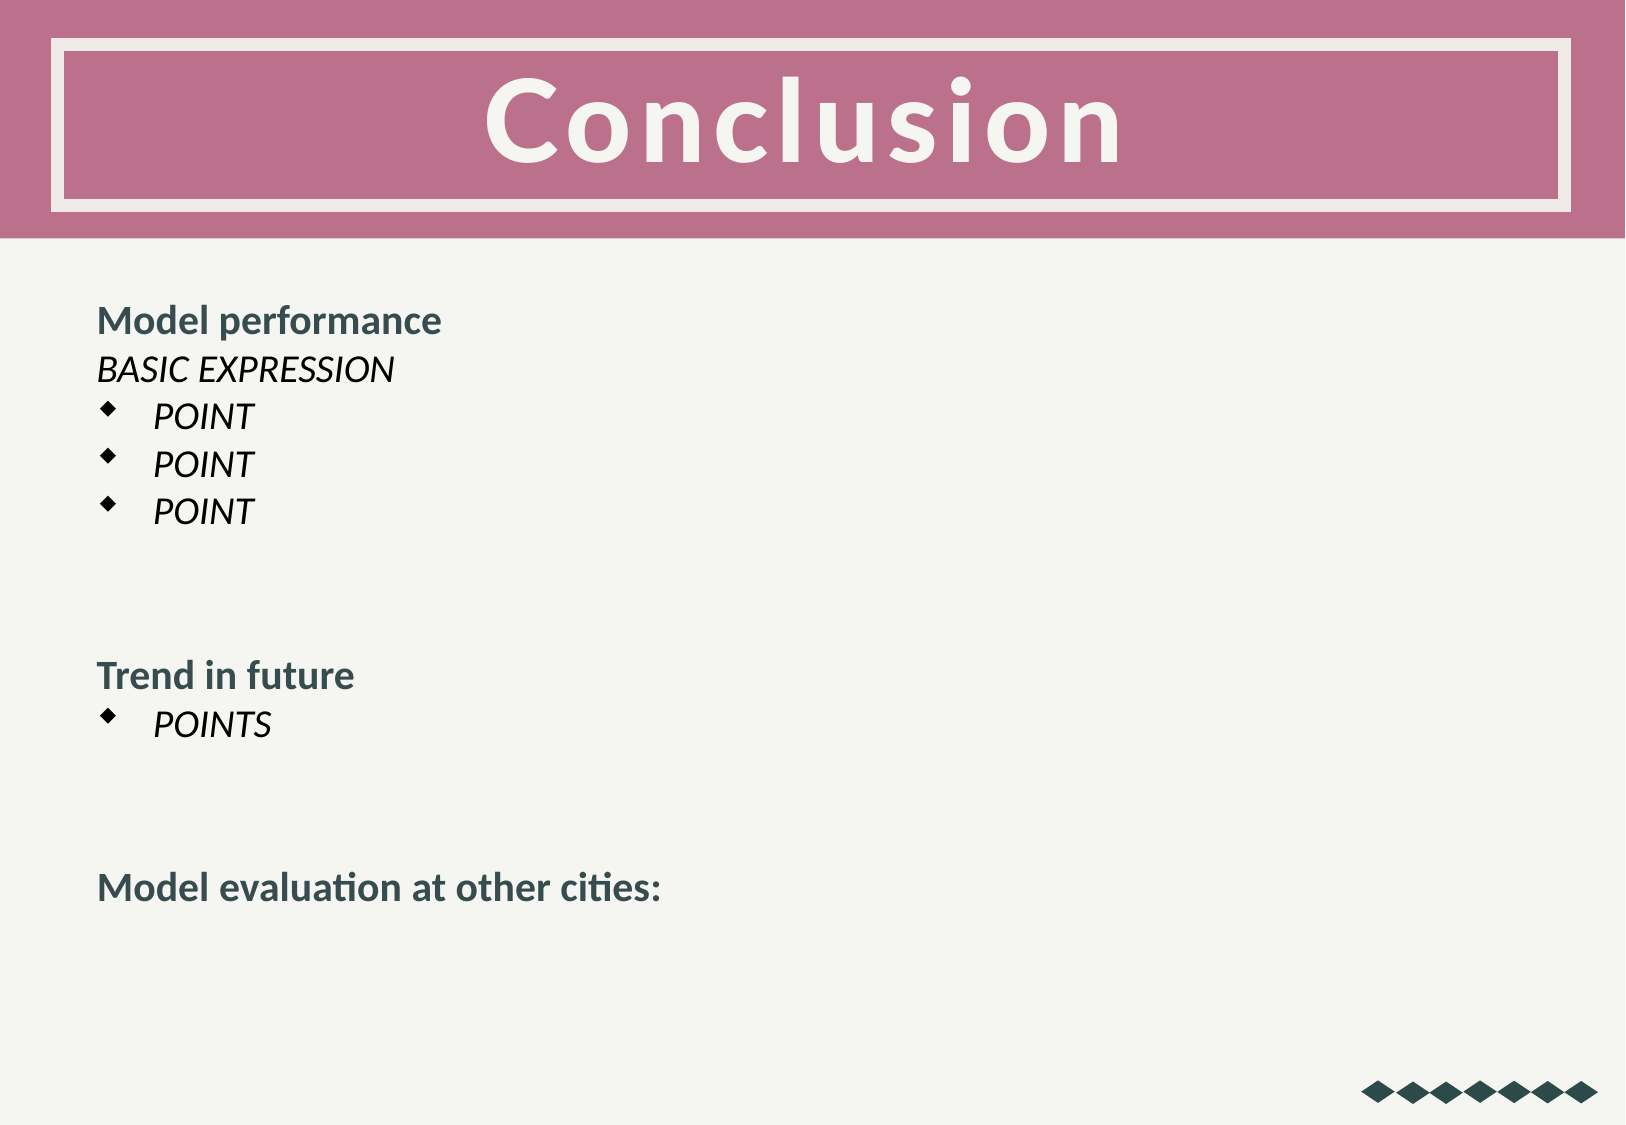

Conclusion

Model performance
BASIC EXPRESSION
POINT
POINT
POINT
Trend in future
POINTS
Model evaluation at other cities: